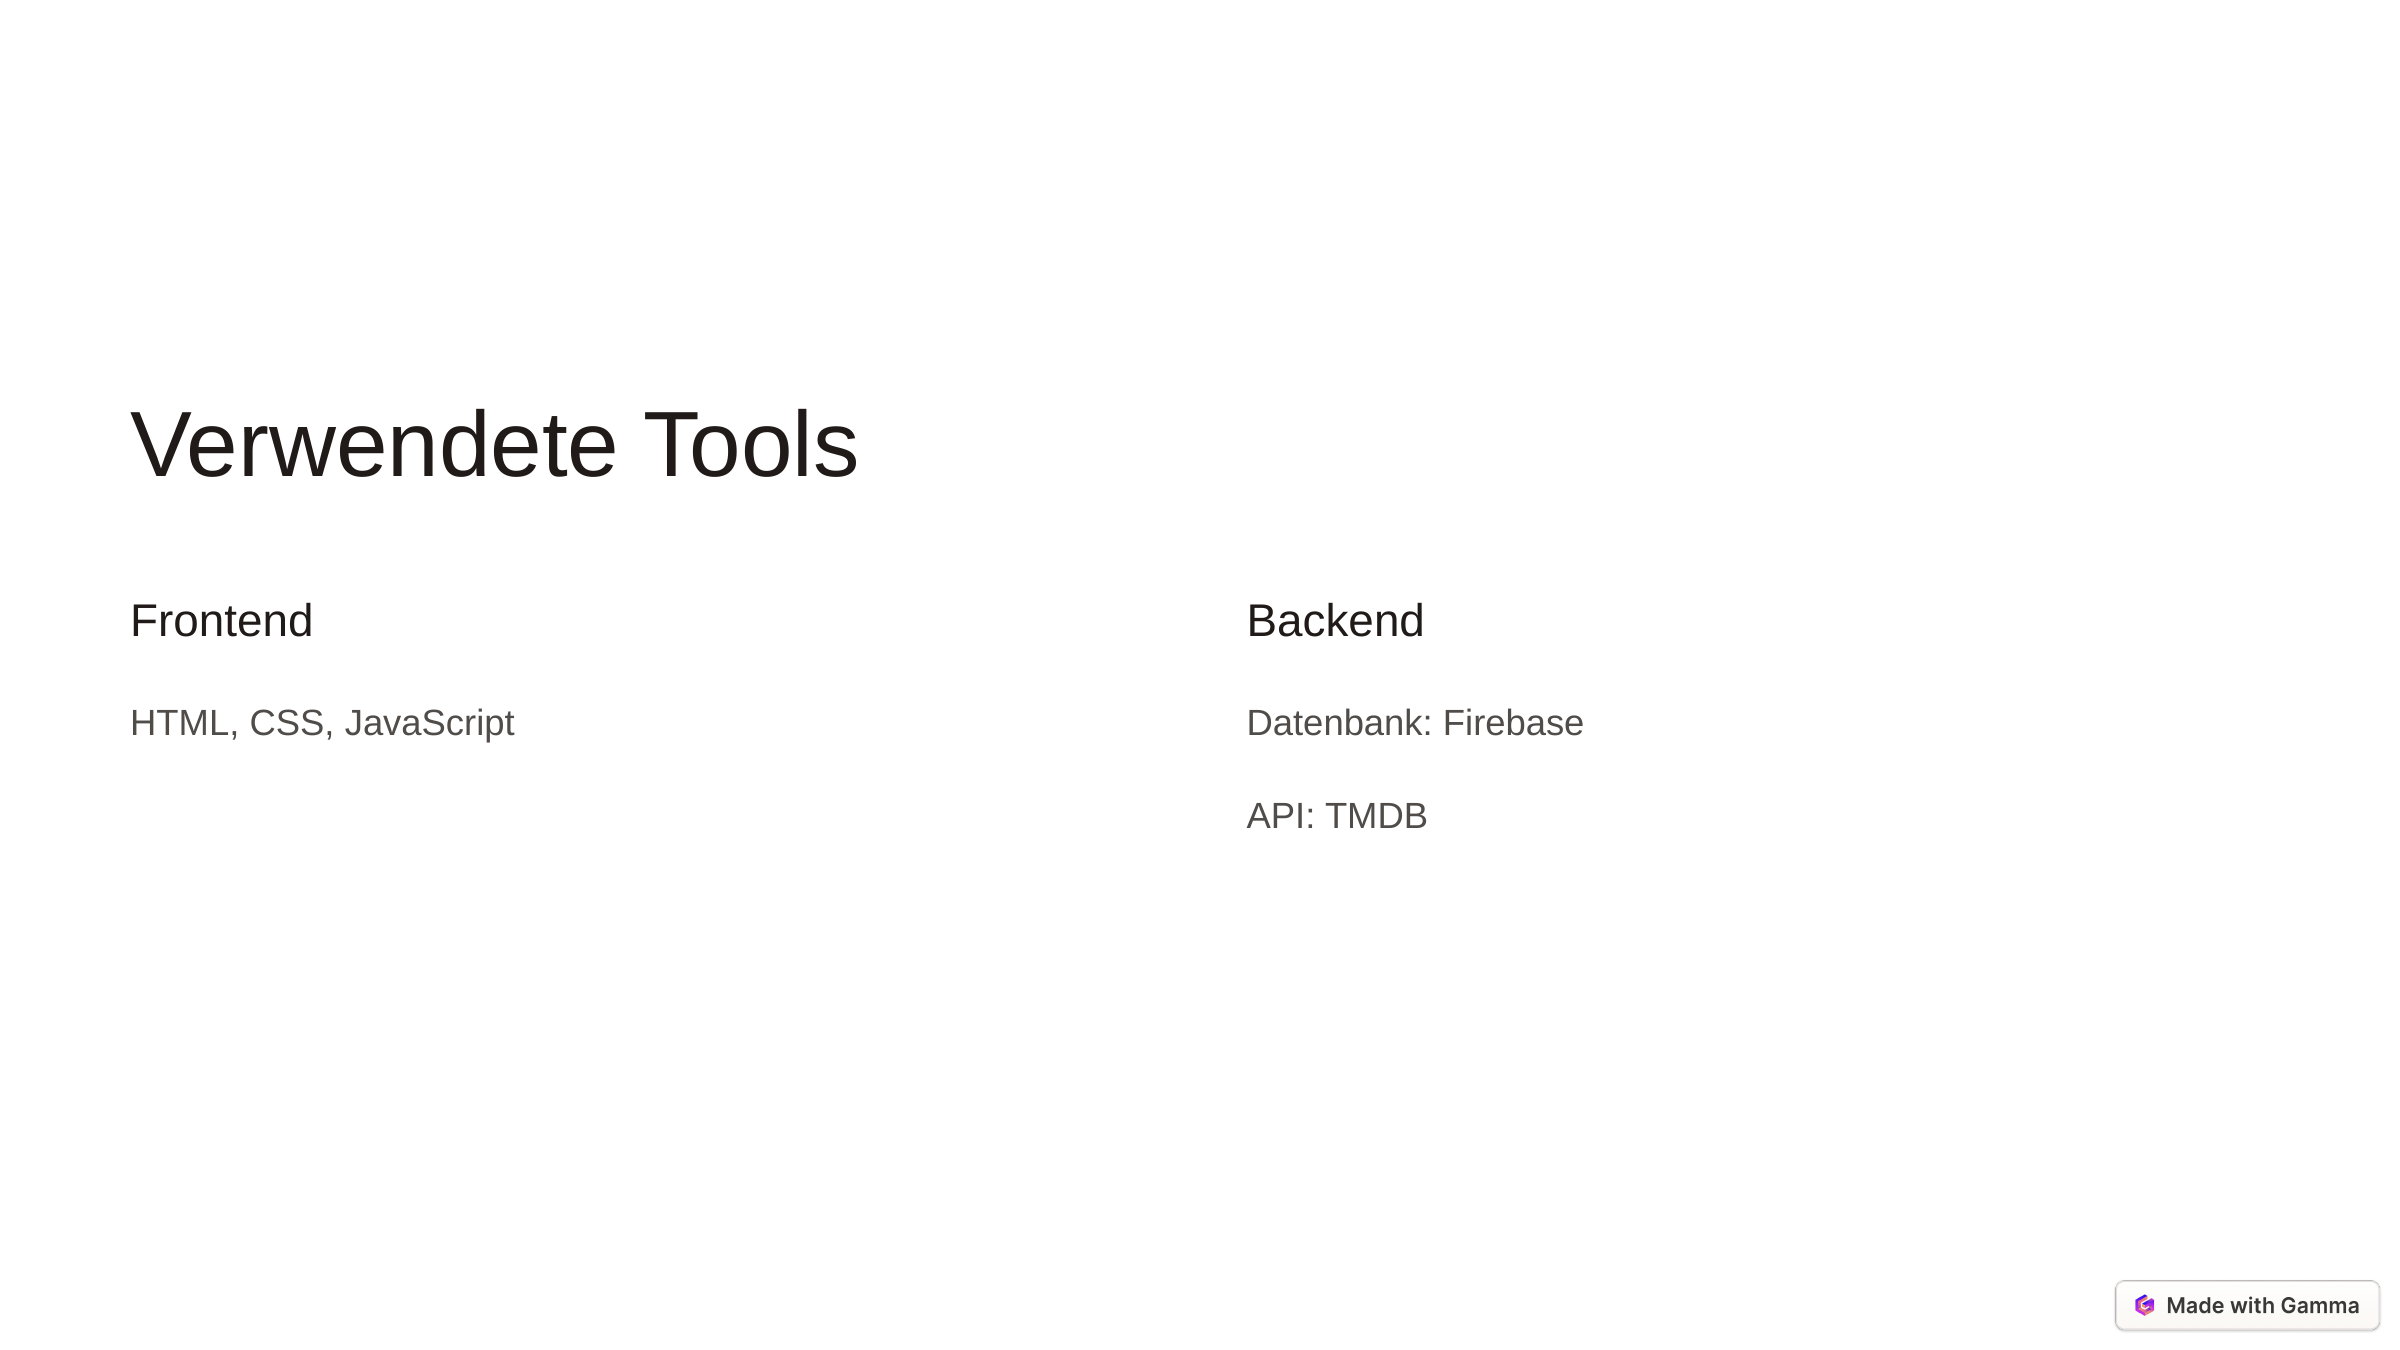

Verwendete Tools
Frontend
Backend
HTML, CSS, JavaScript
Datenbank: Firebase
API: TMDB